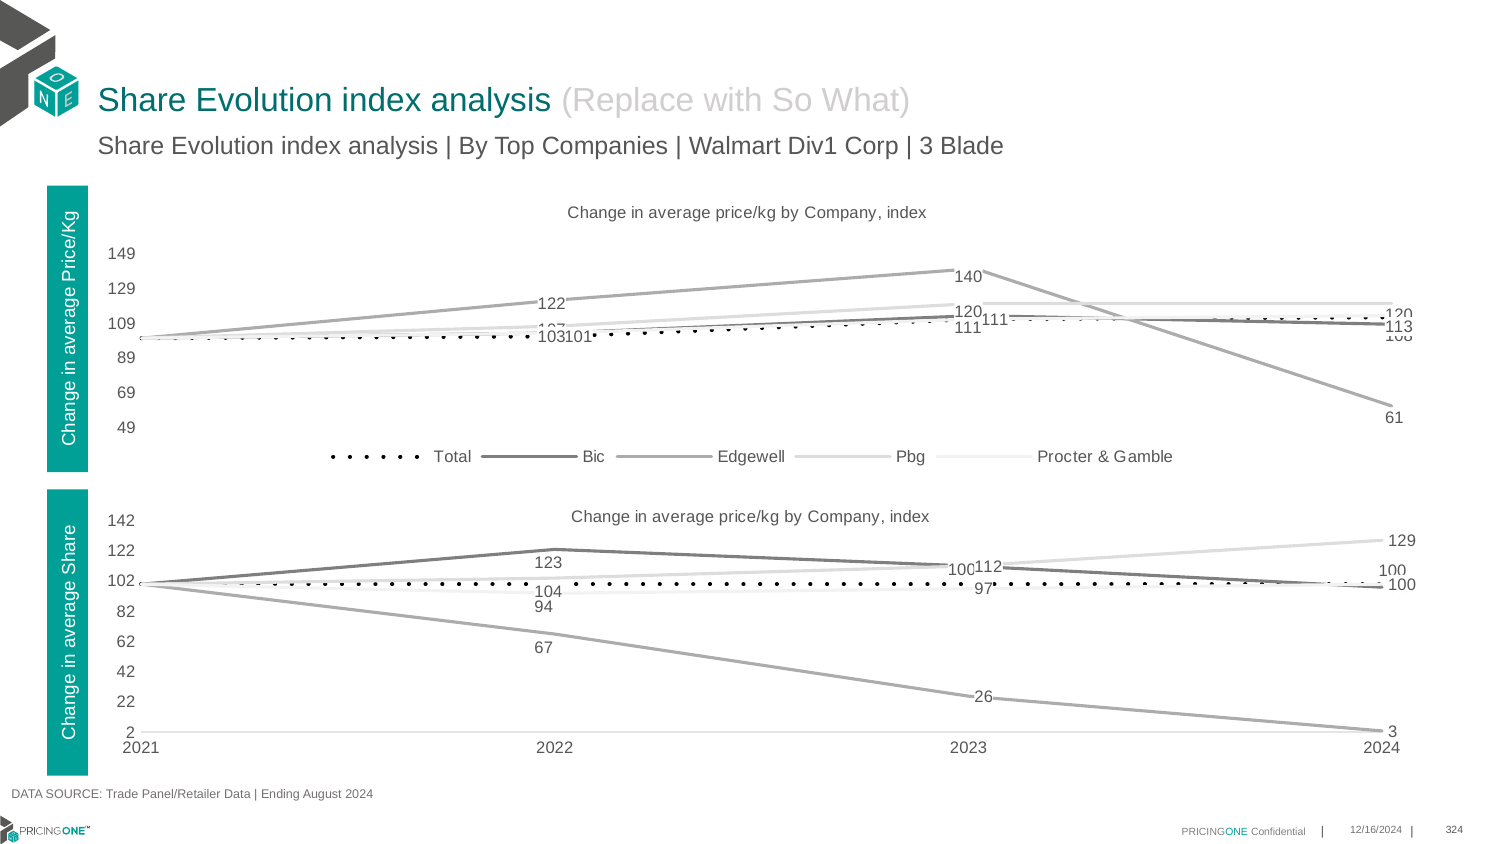

# Share Evolution index analysis (Replace with So What)
Share Evolution index analysis | By Top Companies | Walmart Div1 Corp | 3 Blade

### Chart: Change in average price/kg by Company, index

| Category | Total | Bic | Edgewell | Pbg | Procter & Gamble |
|---|---|---|---|---|---|
| 2021 | 100.0 | 100.0 | 100.0 | 100.0 | 100.0 |
| 2022 | 101.0 | 103.0 | 122.0 | 107.0 | 103.0 |
| 2023 | 111.0 | 113.0 | 140.0 | 120.0 | 111.0 |
| 2024 | 112.0 | 108.0 | 61.0 | 120.0 | 113.0 |
Change in average Price/Kg

### Chart: Change in average price/kg by Company, index

| Category | Total | Bic | Edgewell | Pbg | Procter & Gamble |
|---|---|---|---|---|---|
| 2021 | 100.0 | 100.0 | 100.0 | 100.0 | 100.0 |
| 2022 | 100.0 | 123.0 | 67.0 | 104.0 | 94.0 |
| 2023 | 100.0 | 112.0 | 26.0 | 112.0 | 97.0 |
| 2024 | 100.0 | 98.0 | 3.0 | 129.0 | 100.0 |
Change in average Share
DATA SOURCE: Trade Panel/Retailer Data | Ending August 2024

12/16/2024
324